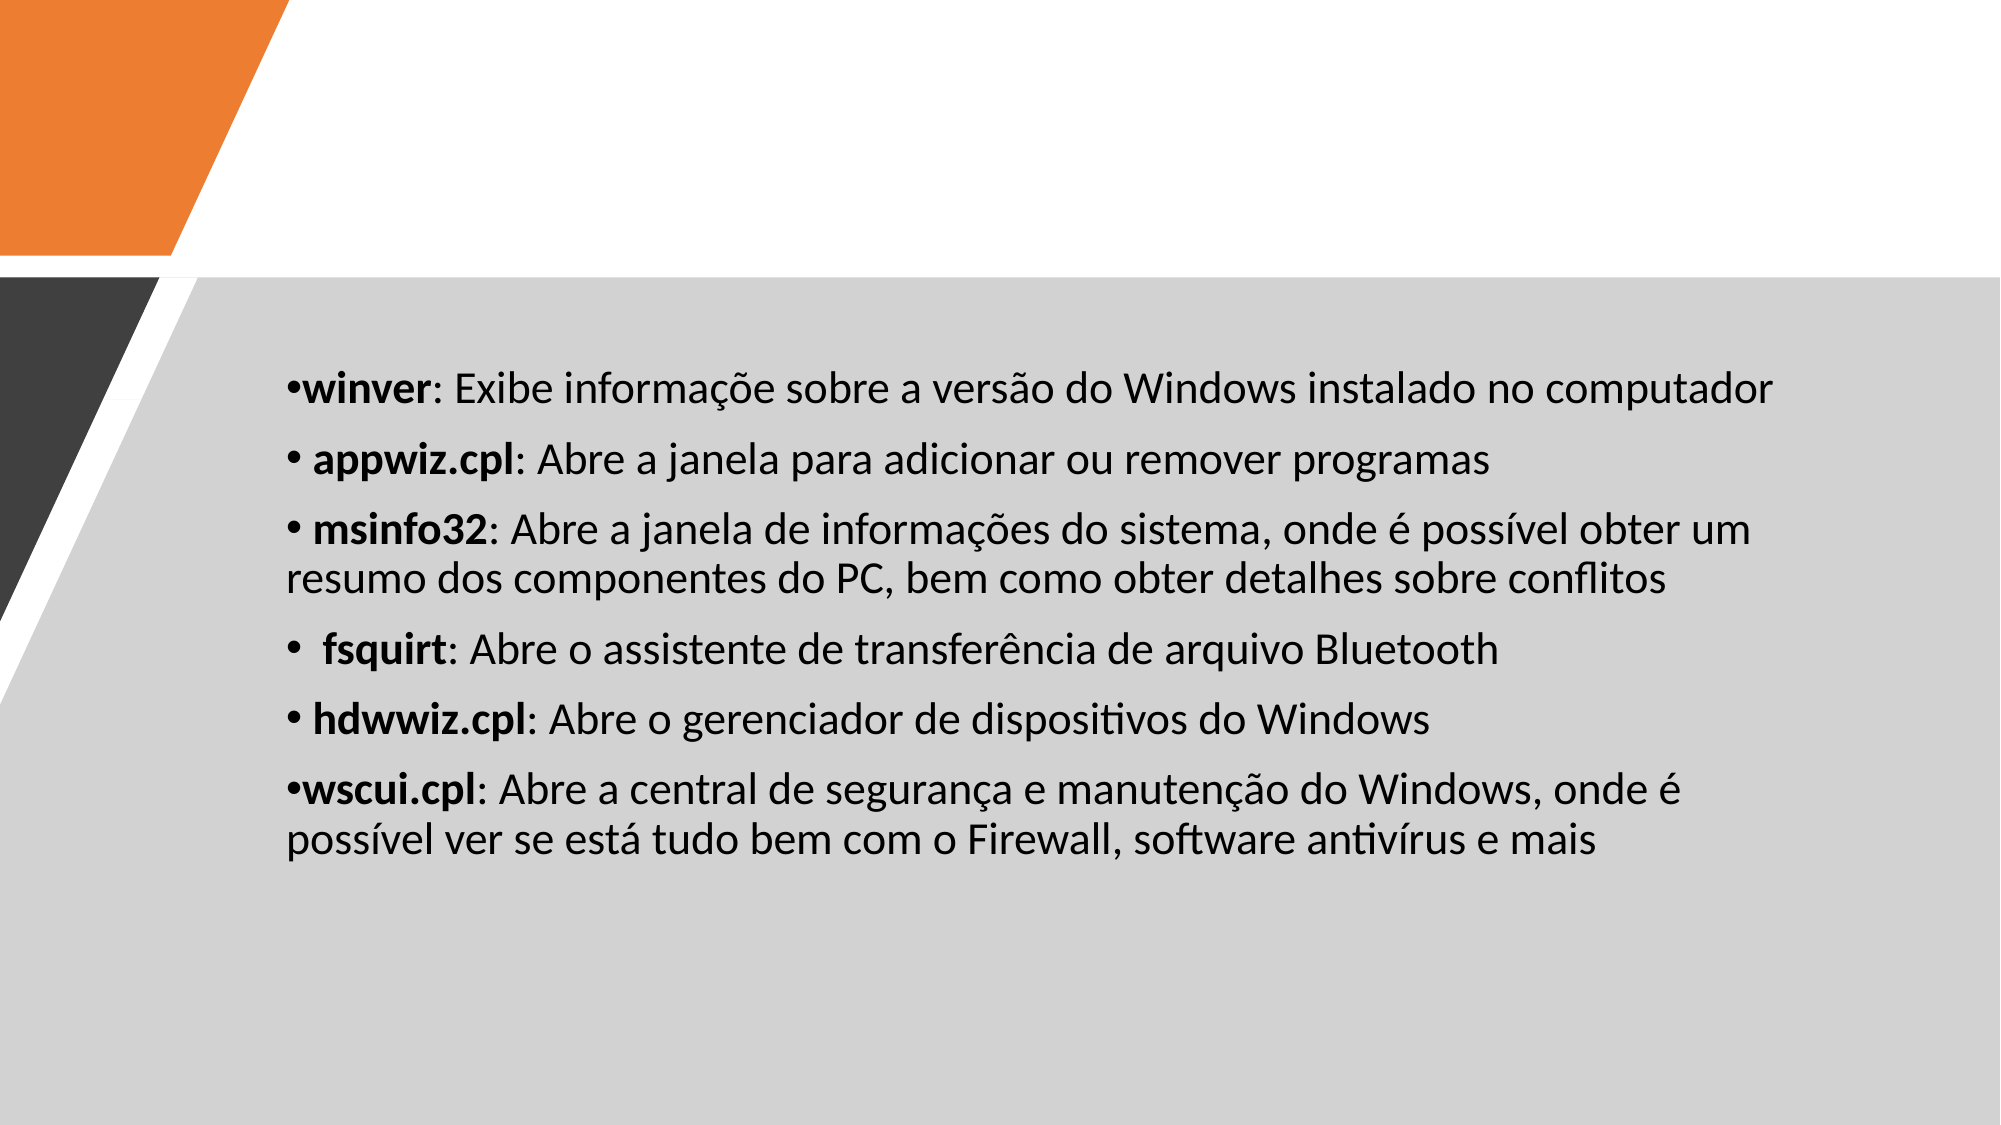

#

winver: Exibe informaçõe sobre a versão do Windows instalado no computador
 appwiz.cpl: Abre a janela para adicionar ou remover programas
 msinfo32: Abre a janela de informações do sistema, onde é possível obter um resumo dos componentes do PC, bem como obter detalhes sobre conflitos
  fsquirt: Abre o assistente de transferência de arquivo Bluetooth
 hdwwiz.cpl: Abre o gerenciador de dispositivos do Windows
wscui.cpl: Abre a central de segurança e manutenção do Windows, onde é possível ver se está tudo bem com o Firewall, software antivírus e mais